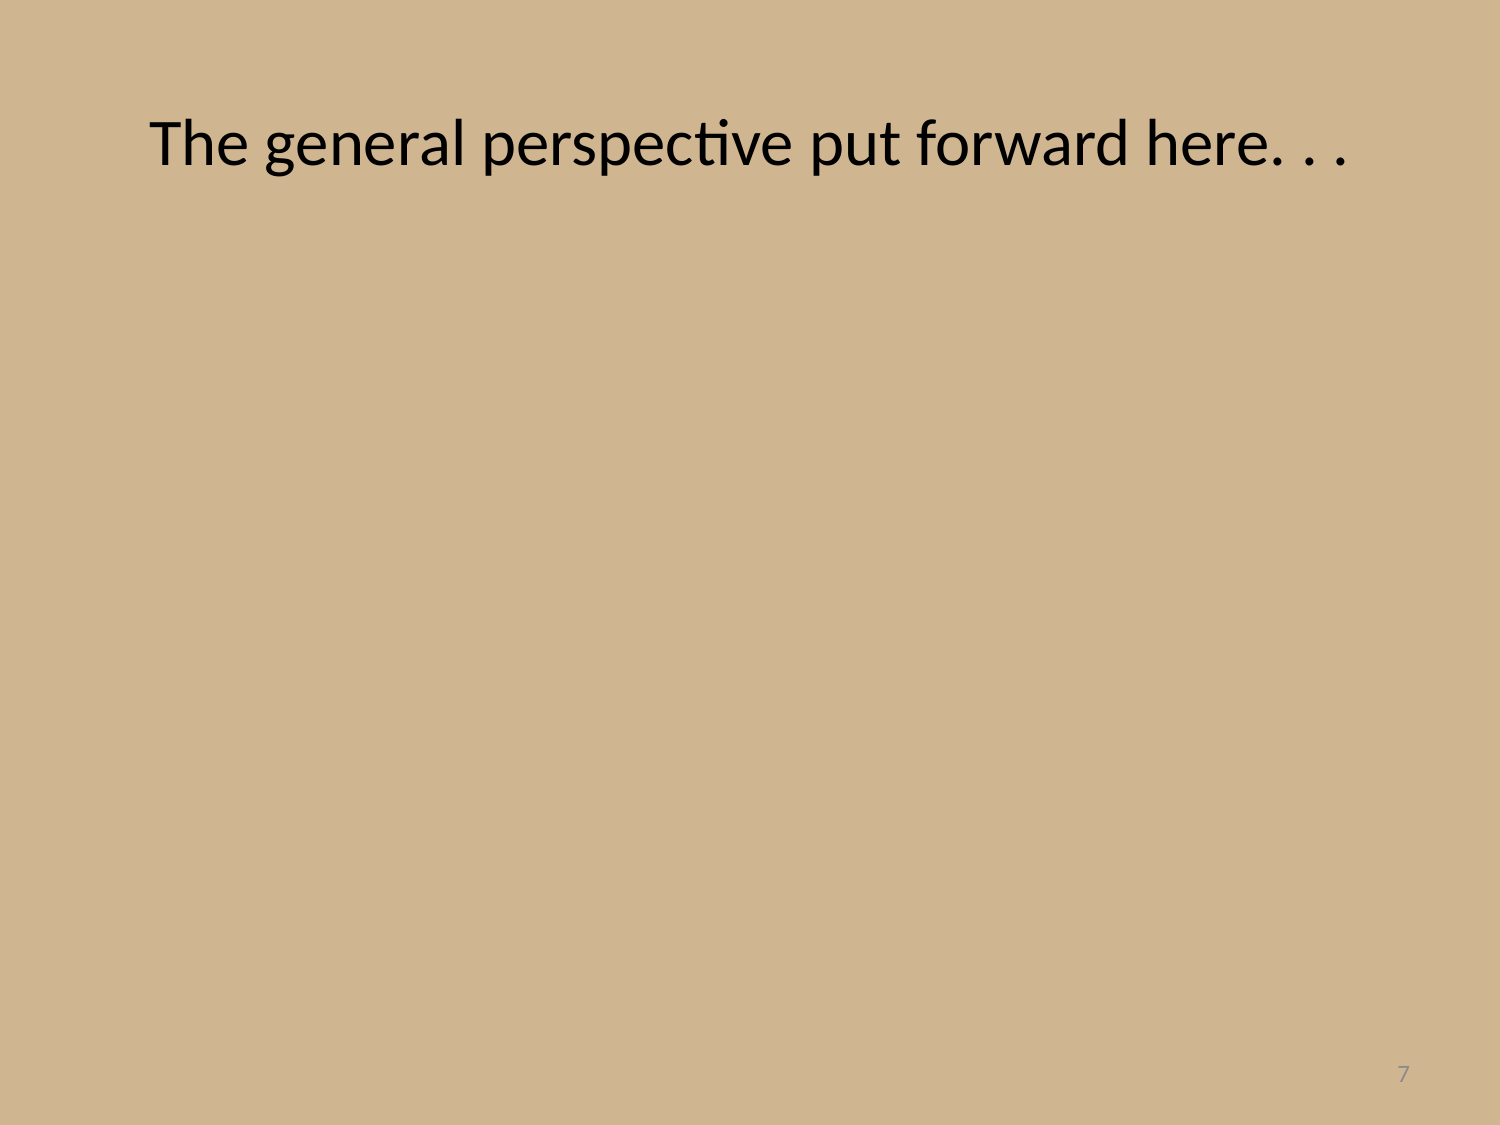

# The general perspective put forward here. . .
7